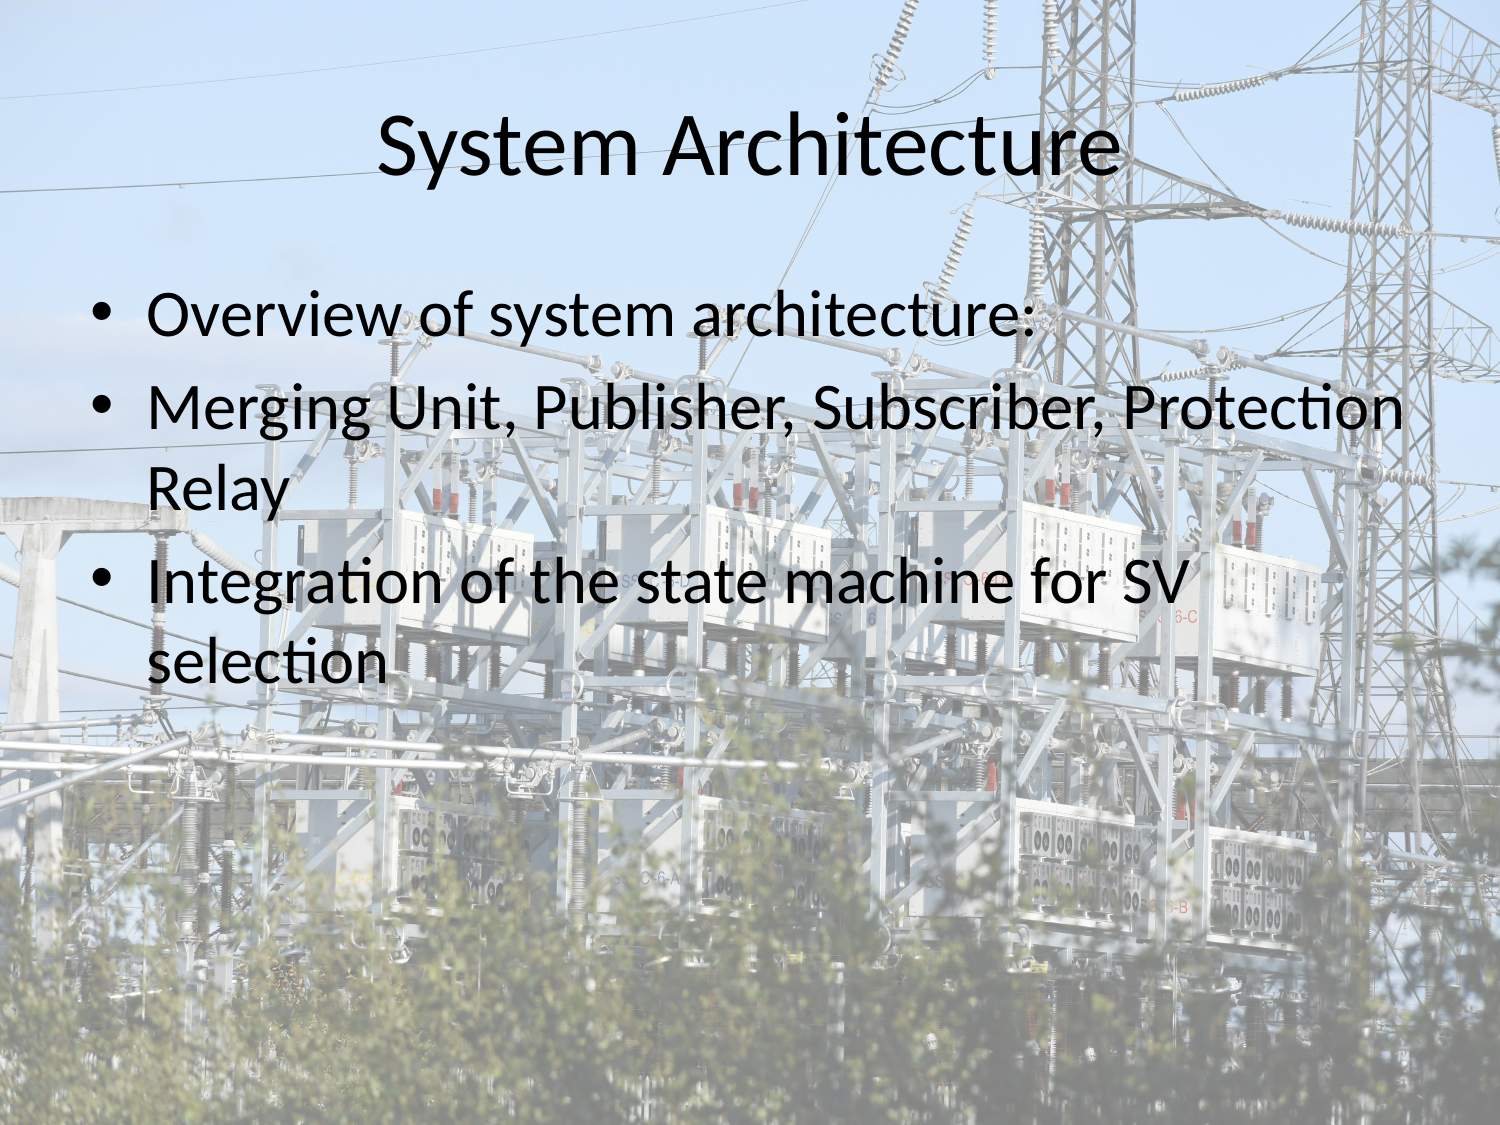

# System Architecture
Overview of system architecture:
Merging Unit, Publisher, Subscriber, Protection Relay
Integration of the state machine for SV selection